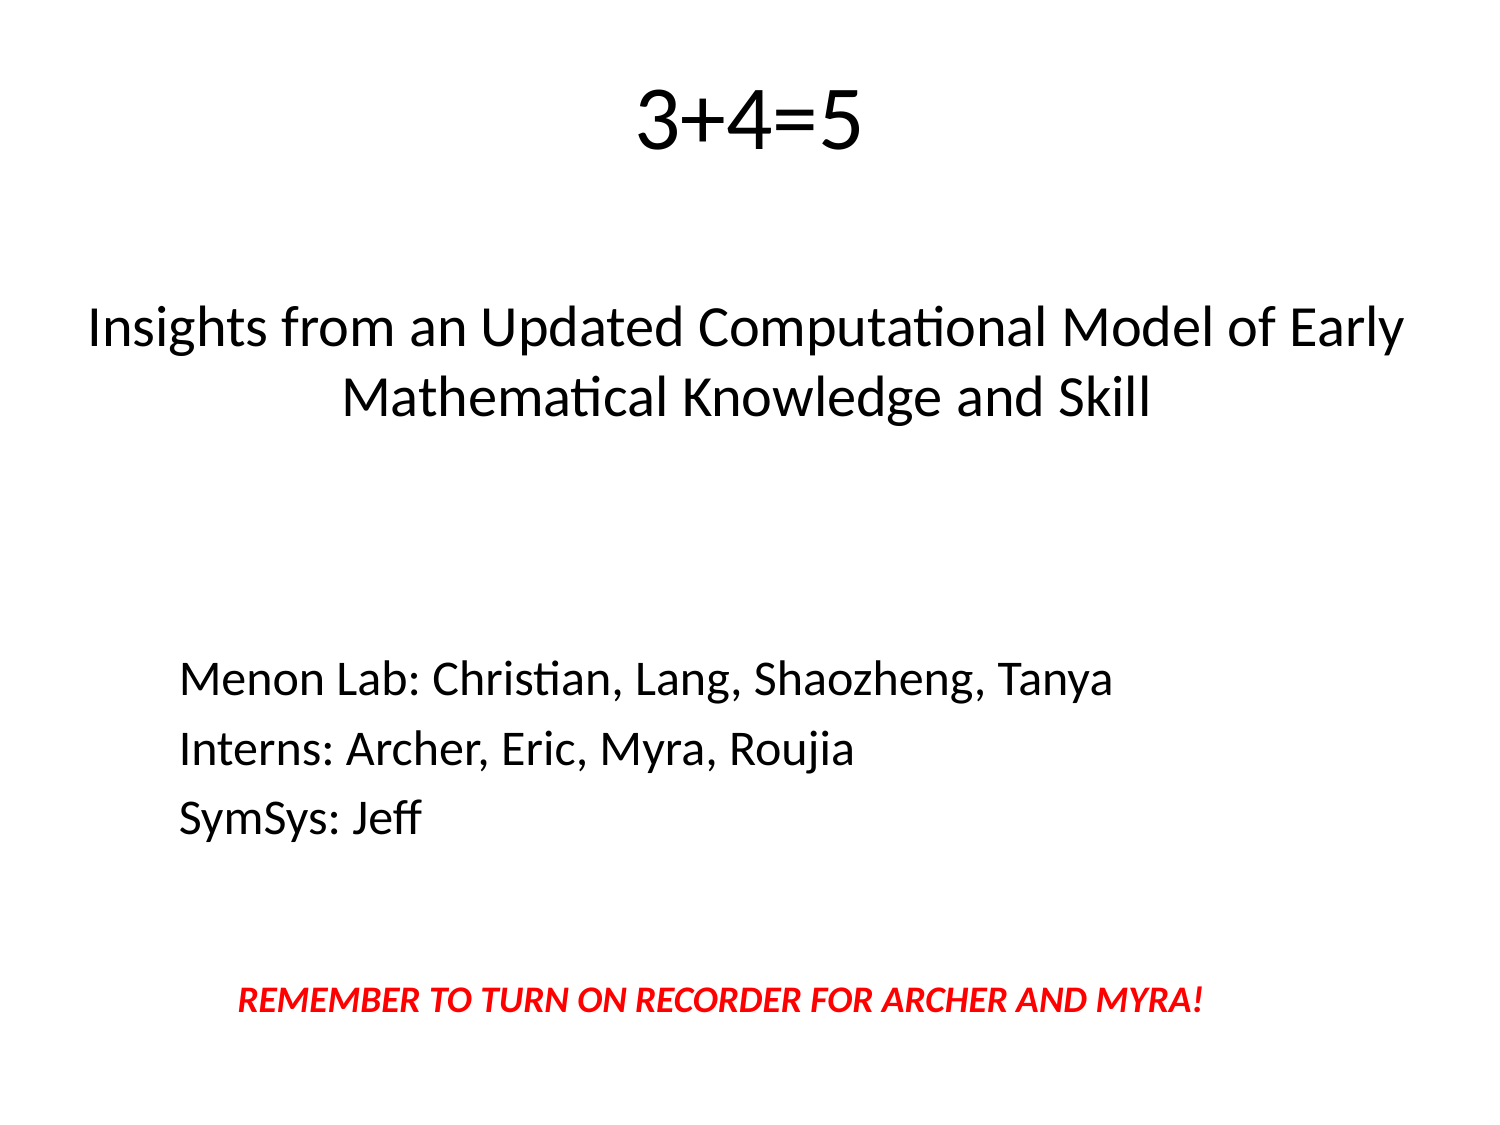

3+4=5
# Insights from an Updated Computational Model of Early Mathematical Knowledge and Skill
Menon Lab: Christian, Lang, Shaozheng, Tanya
Interns: Archer, Eric, Myra, Roujia
SymSys: Jeff
REMEMBER TO TURN ON RECORDER FOR ARCHER AND MYRA!